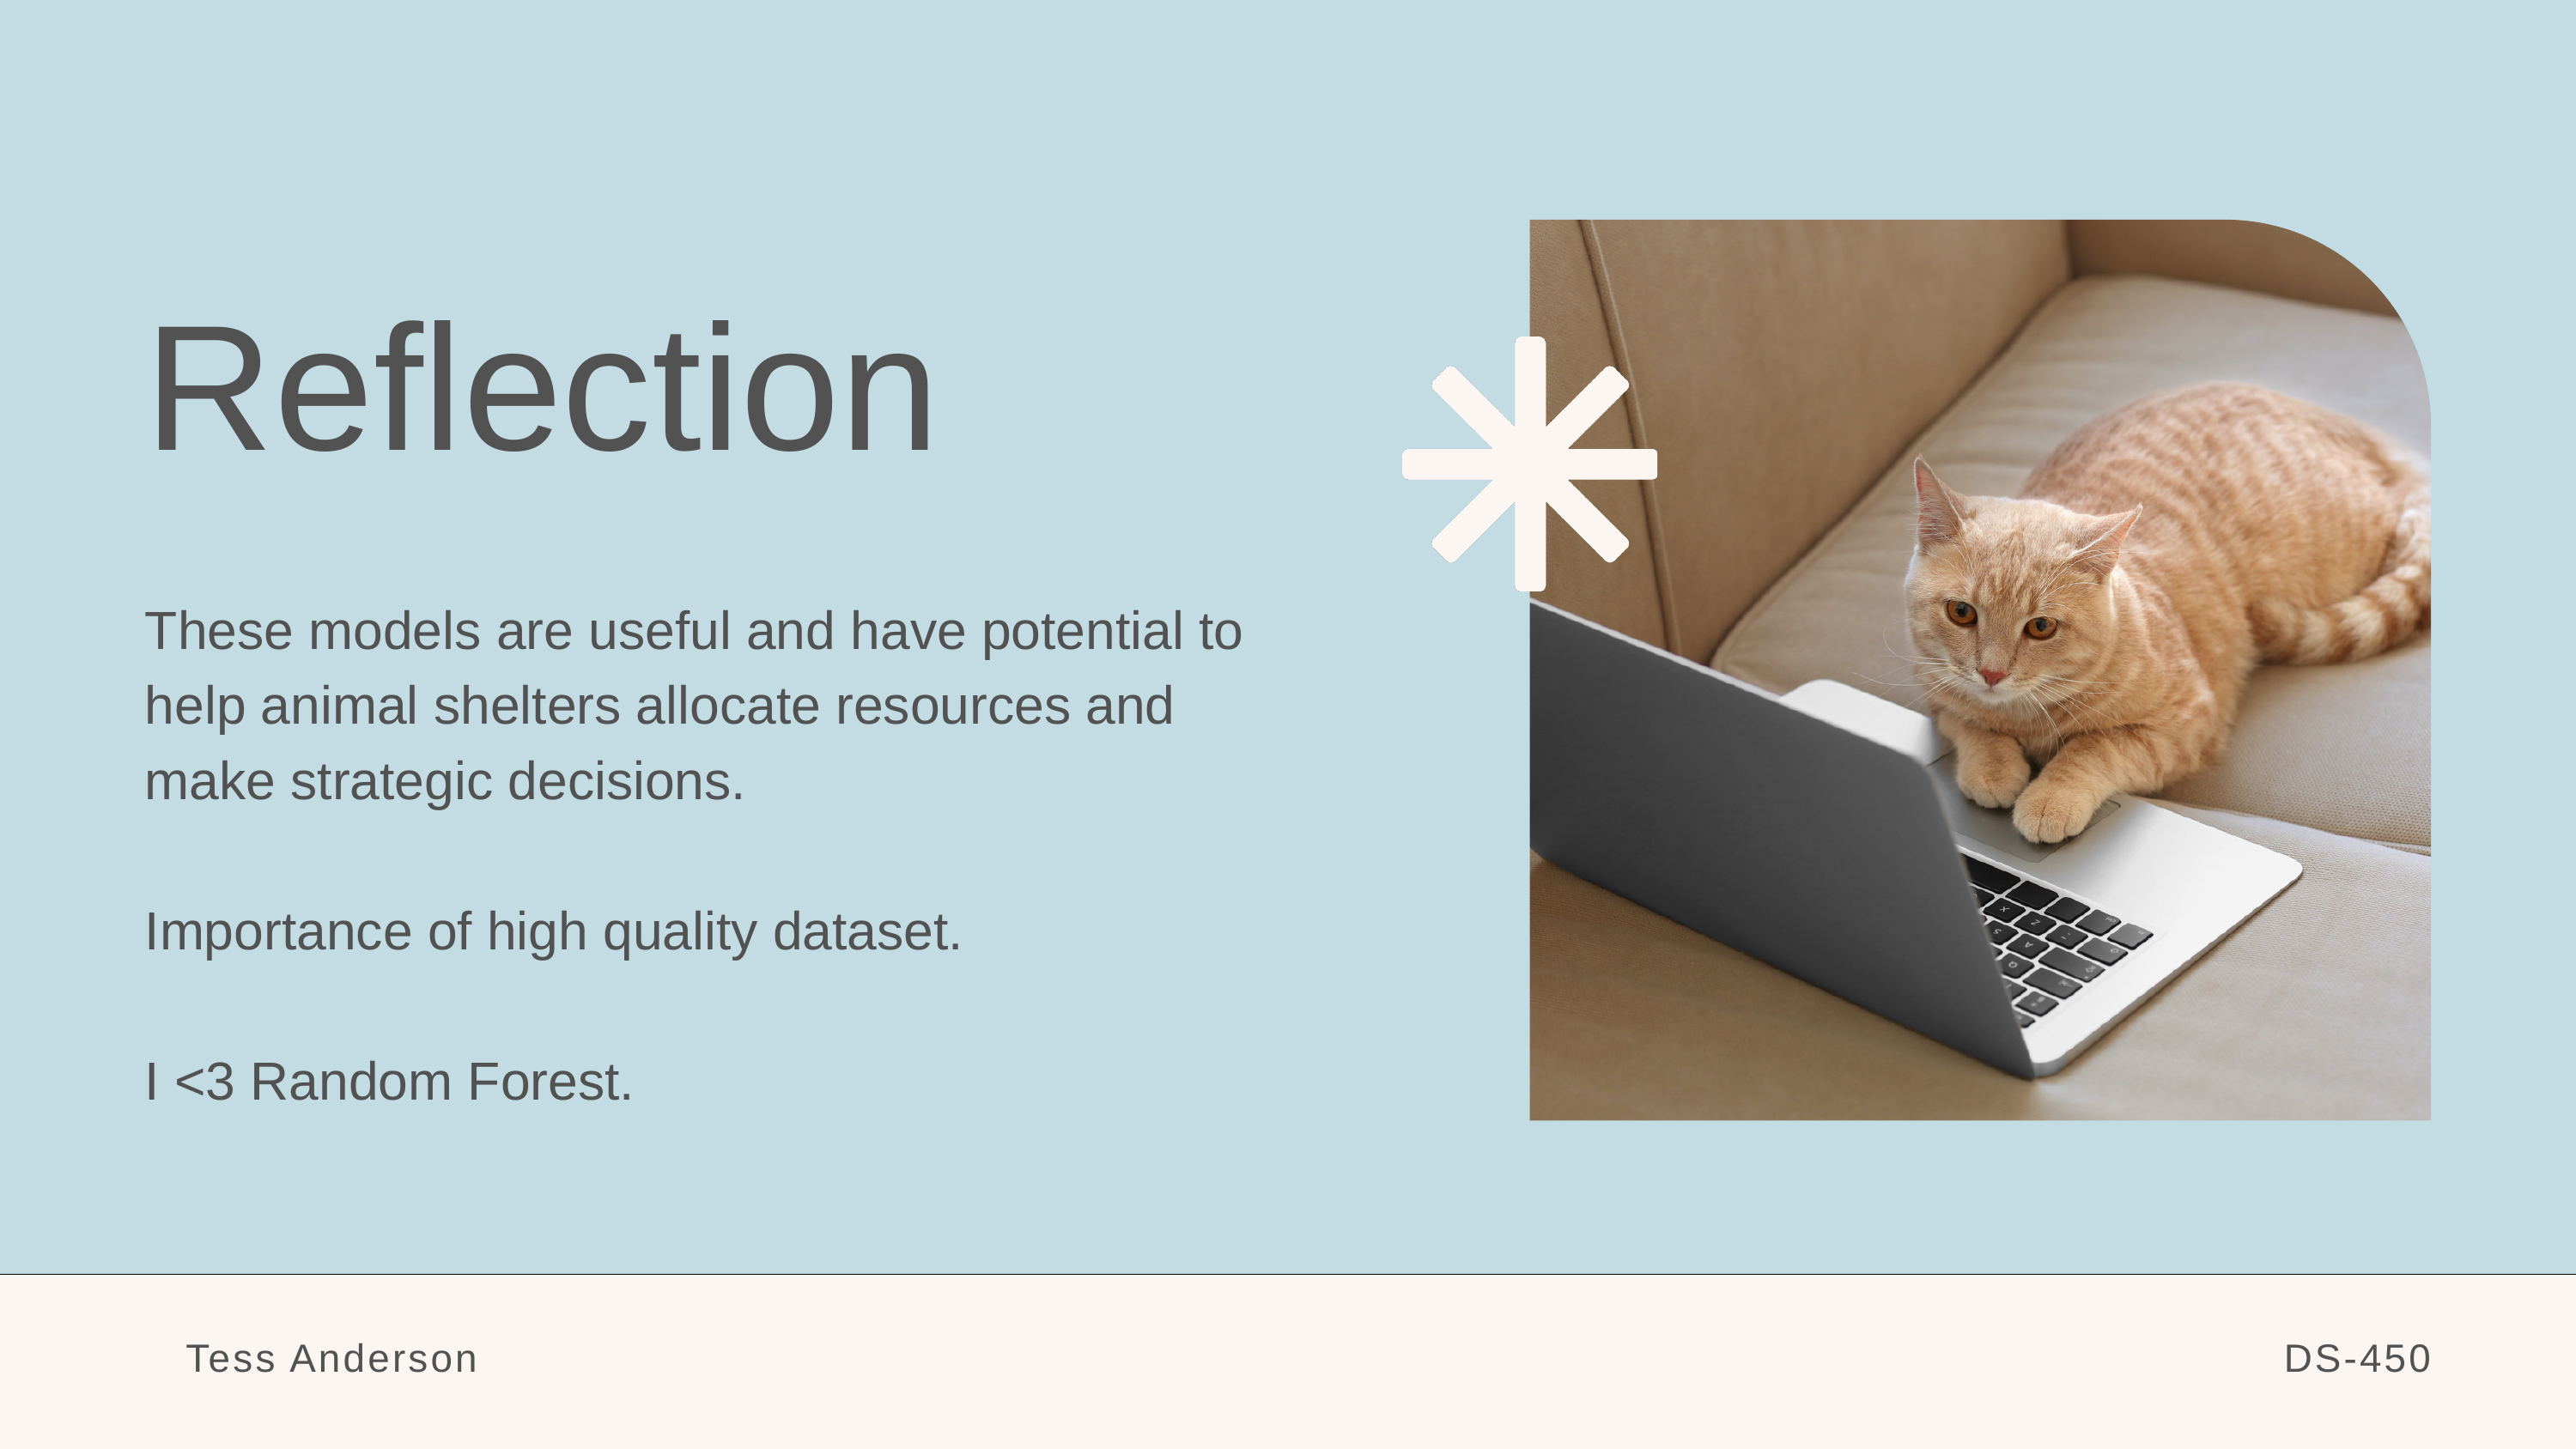

Reflection

These models are useful and have potential to help animal shelters allocate resources and make strategic decisions.

Importance of high quality dataset.

I <3 Random Forest.

Tess Anderson
DS-450